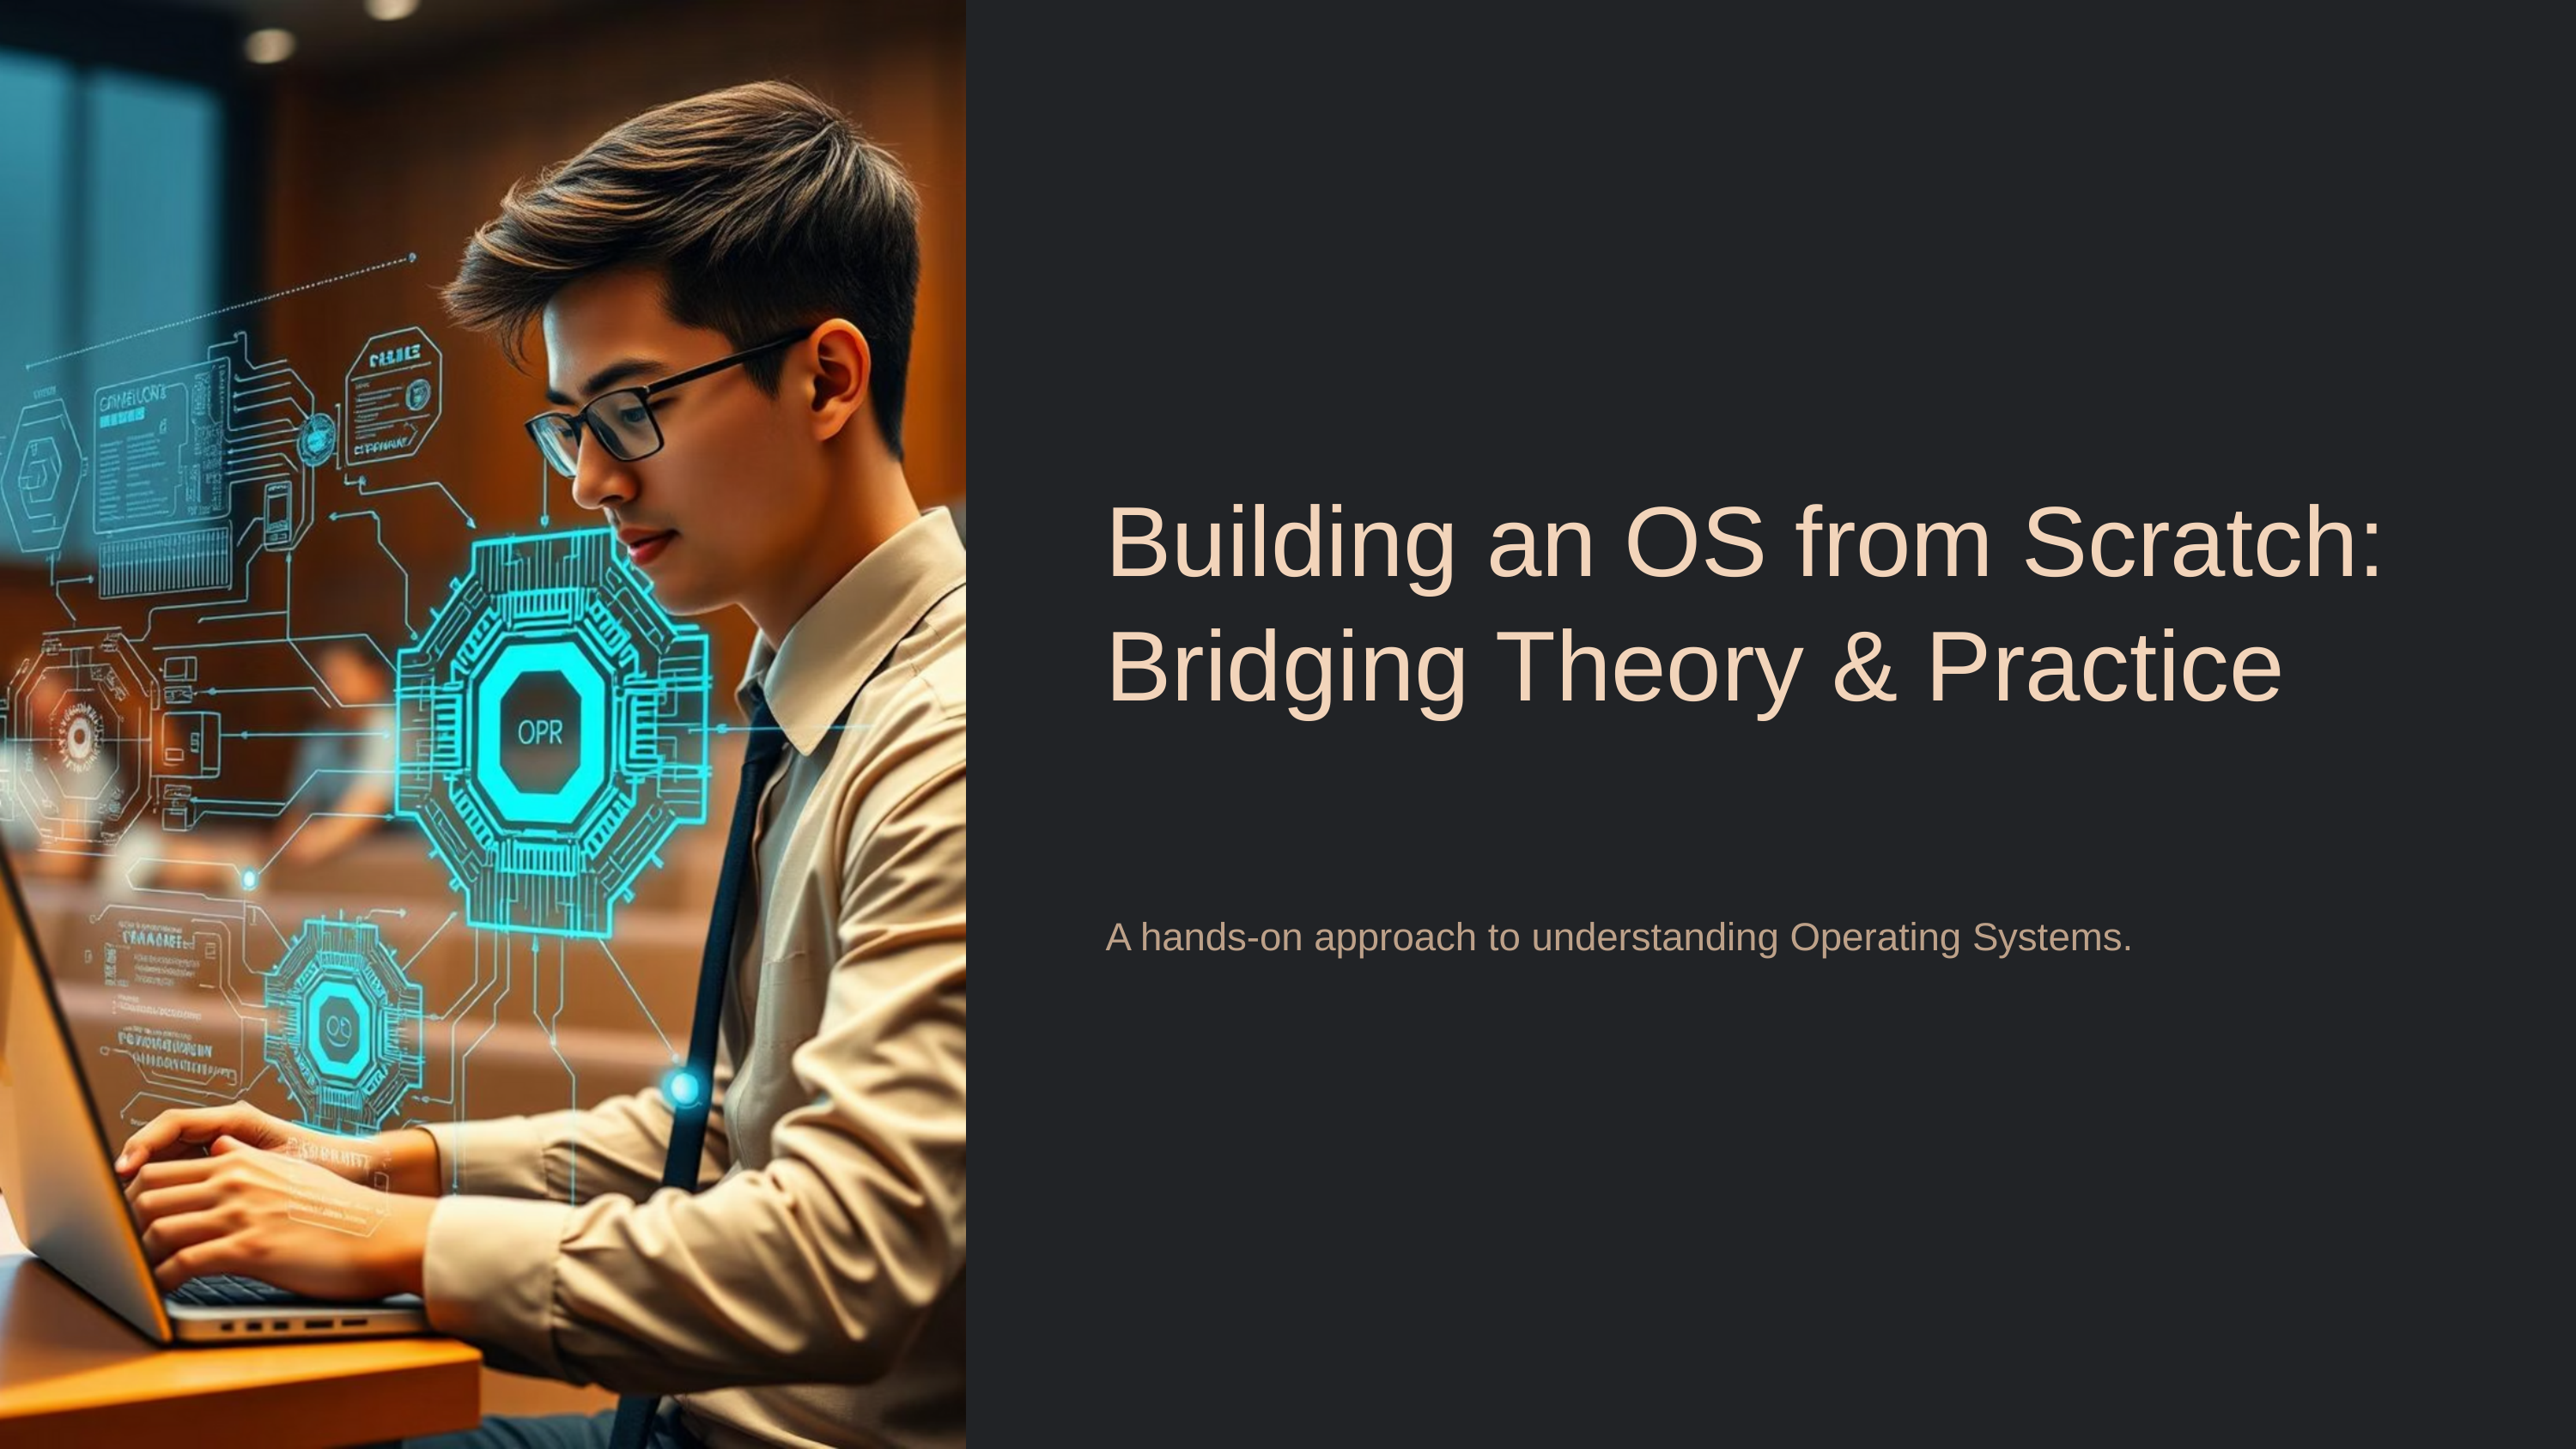

Building an OS from Scratch: Bridging Theory & Practice
A hands-on approach to understanding Operating Systems.